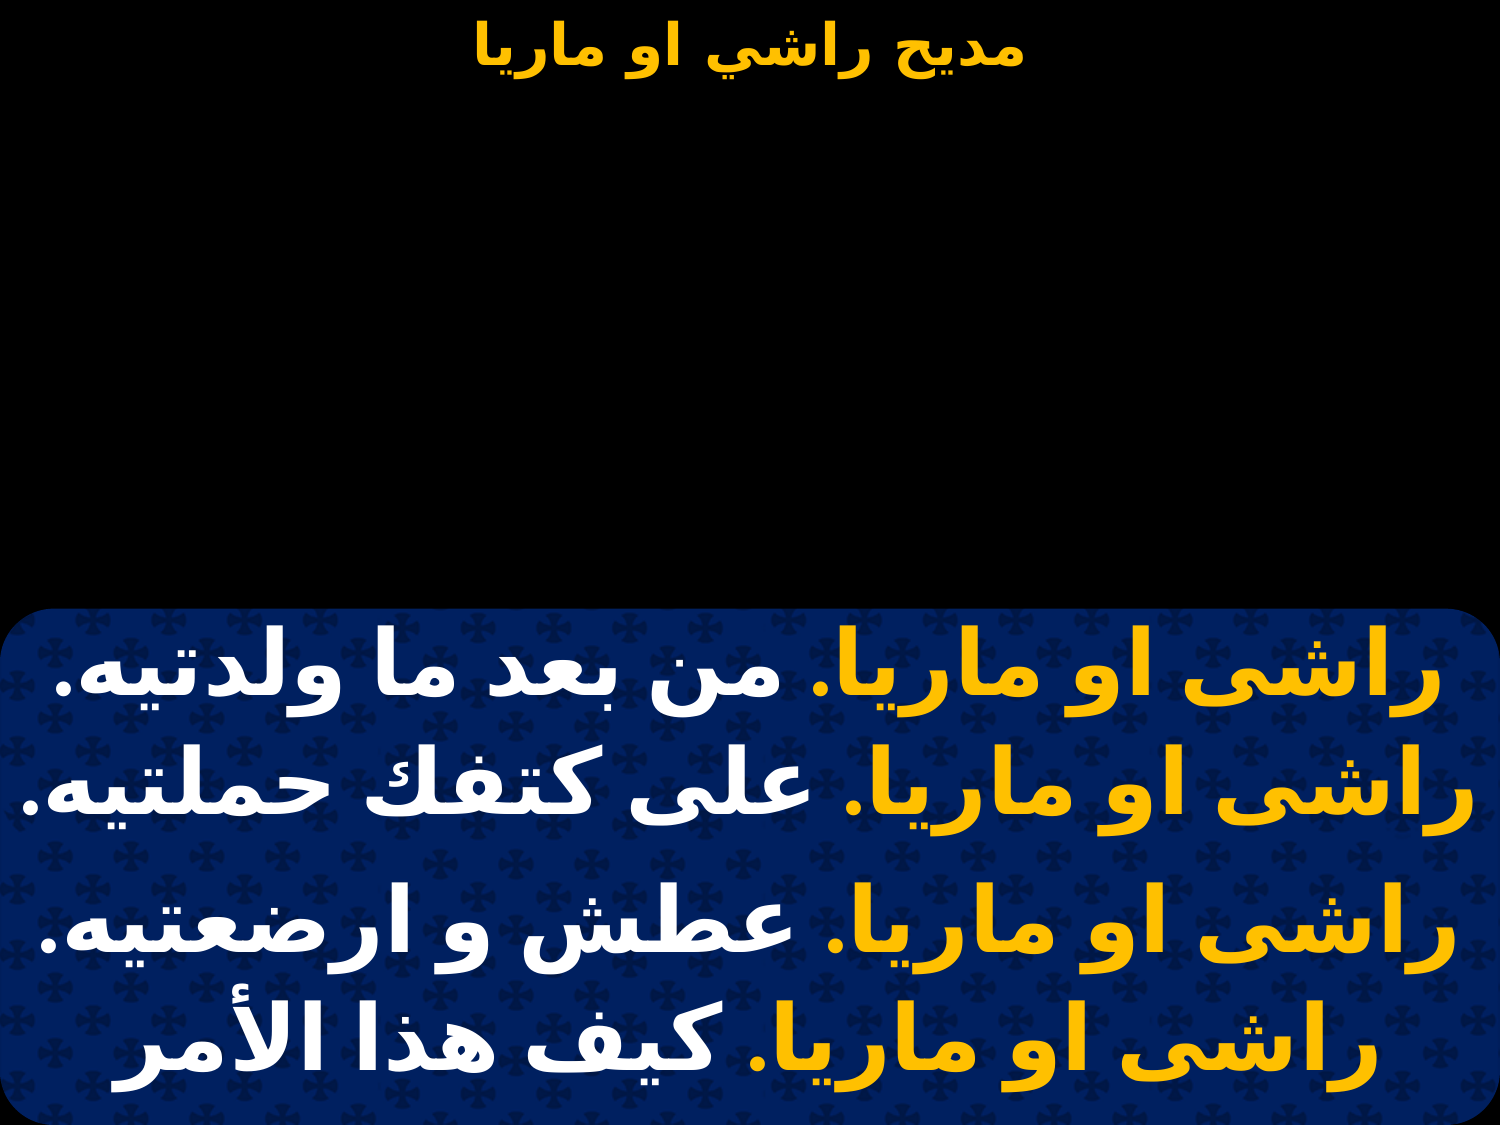

#
| راشى او ماريا. من بعد ما ولدتيه. |
| --- |
| راشى او ماريا. على كتفك حملتيه. |
|  |
| راشى او ماريا. عطش و ارضعتيه. |
| راشى او ماريا. كيف هذا الأمر يهون. |